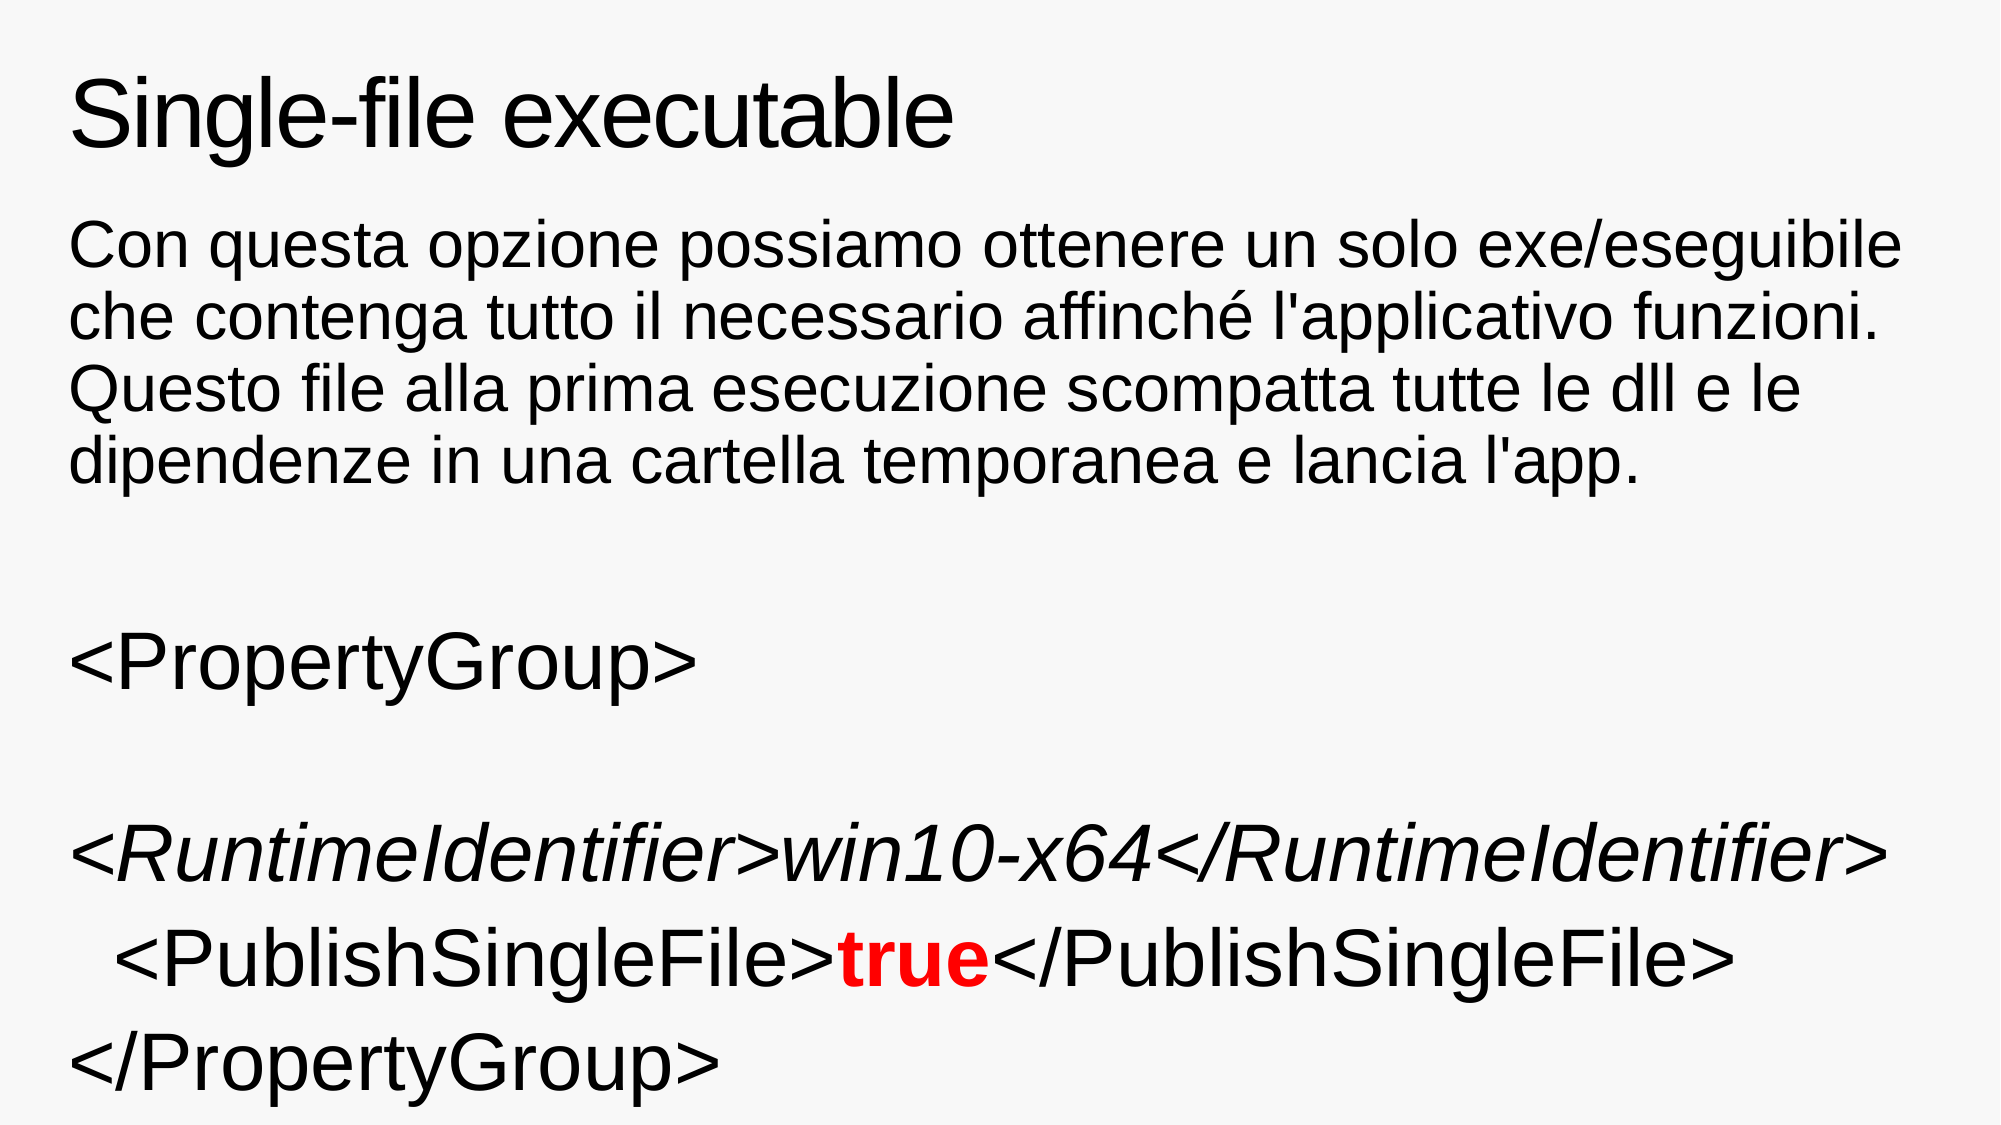

# Single-file executable
Con questa opzione possiamo ottenere un solo exe/eseguibile che contenga tutto il necessario affinché l'applicativo funzioni. Questo file alla prima esecuzione scompatta tutte le dll e le dipendenze in una cartella temporanea e lancia l'app.

<PropertyGroup>
  <RuntimeIdentifier>win10-x64</RuntimeIdentifier>
  <PublishSingleFile>true</PublishSingleFile>
</PropertyGroup>